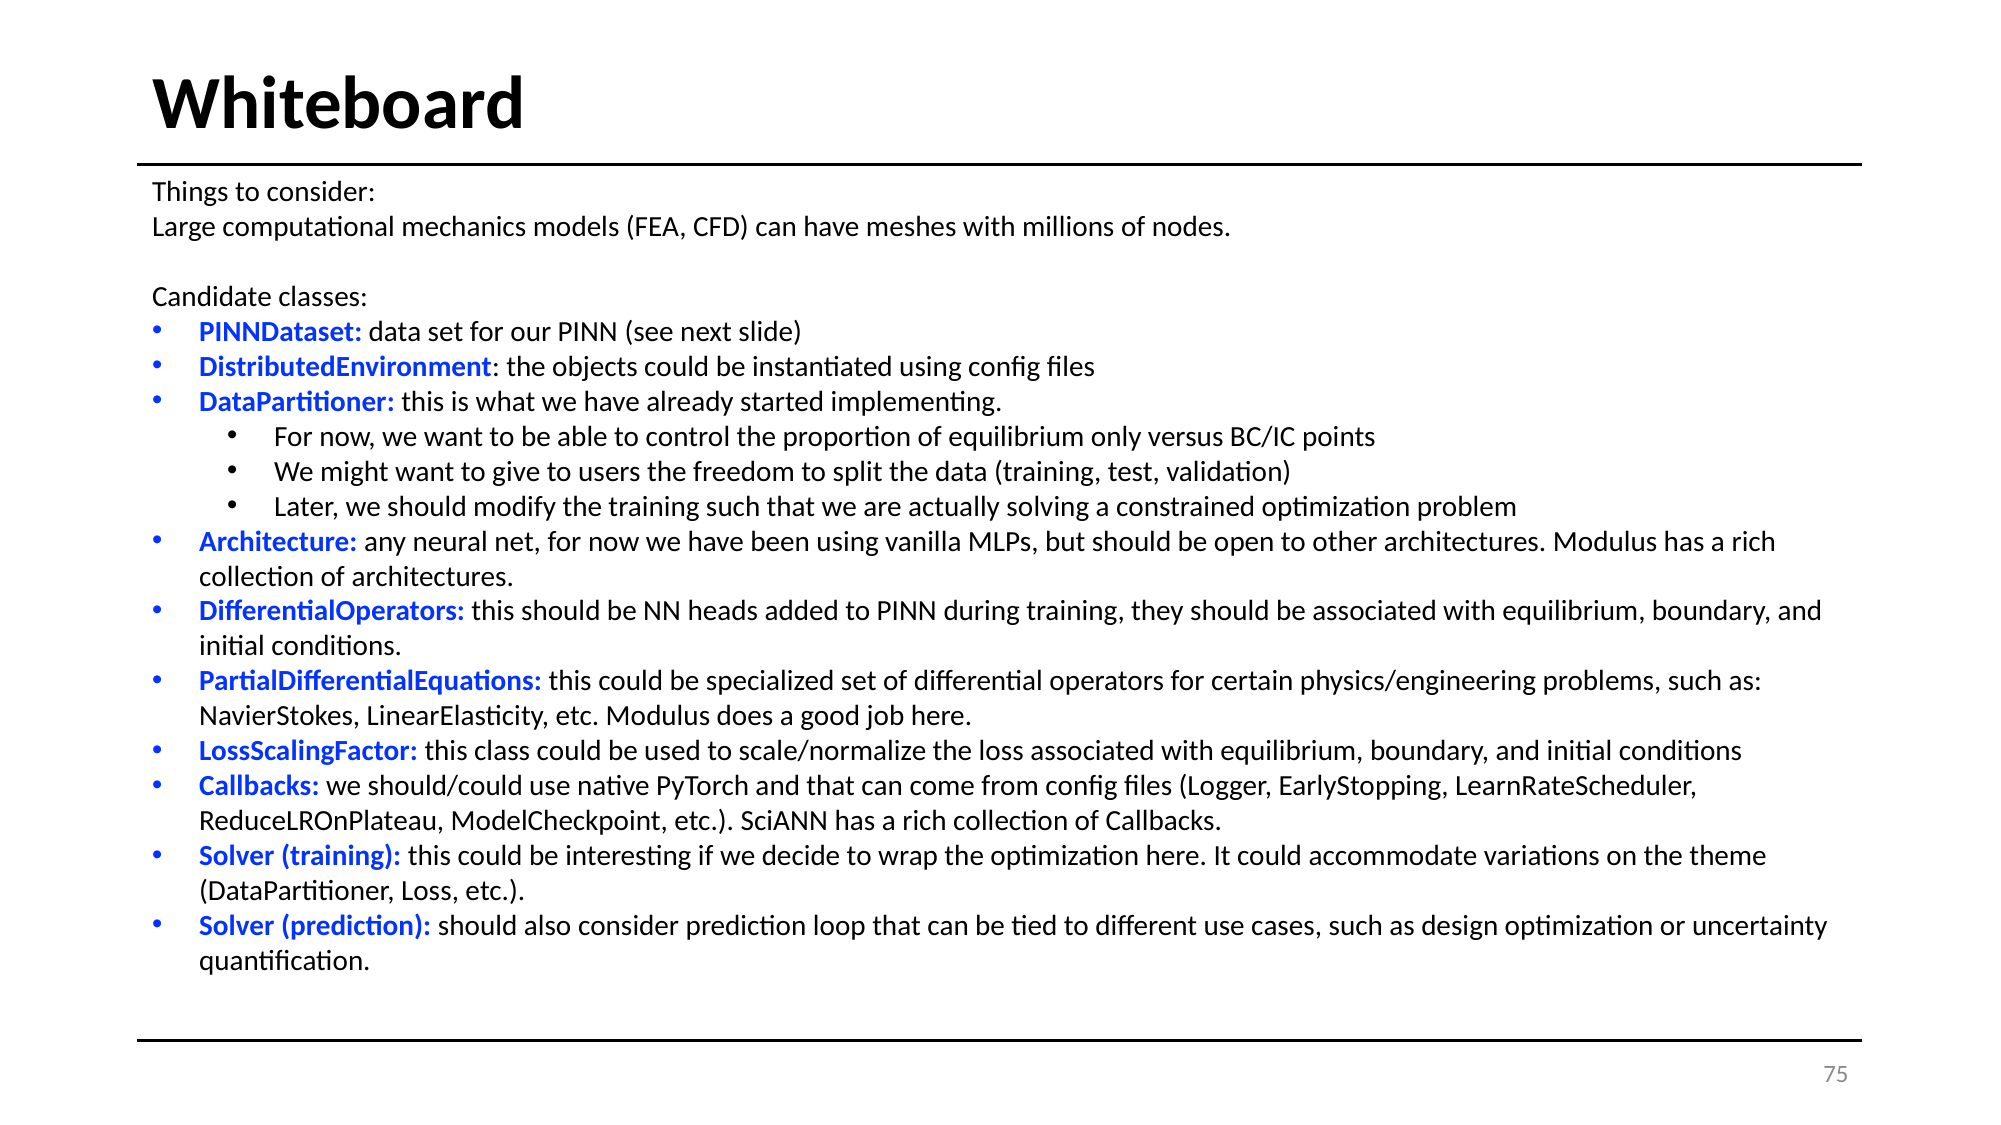

# Whiteboard
Things to consider:
Large computational mechanics models (FEA, CFD) can have meshes with millions of nodes.

Candidate classes:
PINNDataset: data set for our PINN (see next slide)
DistributedEnvironment: the objects could be instantiated using config files
DataPartitioner: this is what we have already started implementing.
For now, we want to be able to control the proportion of equilibrium only versus BC/IC points
We might want to give to users the freedom to split the data (training, test, validation)
Later, we should modify the training such that we are actually solving a constrained optimization problem
Architecture: any neural net, for now we have been using vanilla MLPs, but should be open to other architectures. Modulus has a rich collection of architectures.
DifferentialOperators: this should be NN heads added to PINN during training, they should be associated with equilibrium, boundary, and initial conditions.
PartialDifferentialEquations: this could be specialized set of differential operators for certain physics/engineering problems, such as: NavierStokes, LinearElasticity, etc. Modulus does a good job here.
LossScalingFactor: this class could be used to scale/normalize the loss associated with equilibrium, boundary, and initial conditions
Callbacks: we should/could use native PyTorch and that can come from config files (Logger, EarlyStopping, LearnRateScheduler, ReduceLROnPlateau, ModelCheckpoint, etc.). SciANN has a rich collection of Callbacks.
Solver (training): this could be interesting if we decide to wrap the optimization here. It could accommodate variations on the theme (DataPartitioner, Loss, etc.).
Solver (prediction): should also consider prediction loop that can be tied to different use cases, such as design optimization or uncertainty quantification.